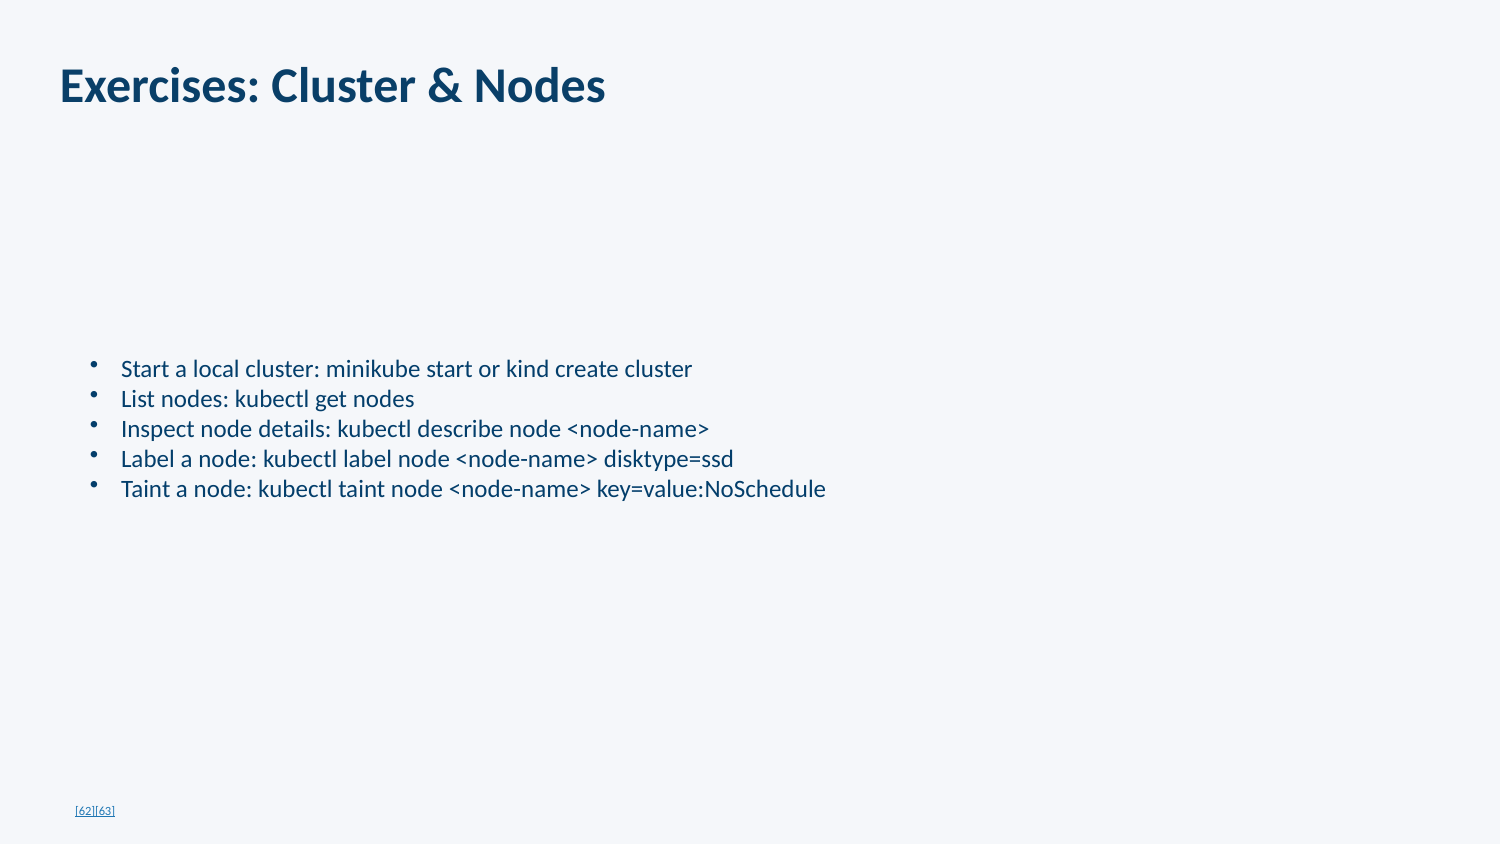

Exercises: Cluster & Nodes
Start a local cluster: minikube start or kind create cluster
List nodes: kubectl get nodes
Inspect node details: kubectl describe node <node-name>
Label a node: kubectl label node <node-name> disktype=ssd
Taint a node: kubectl taint node <node-name> key=value:NoSchedule
[62][63]